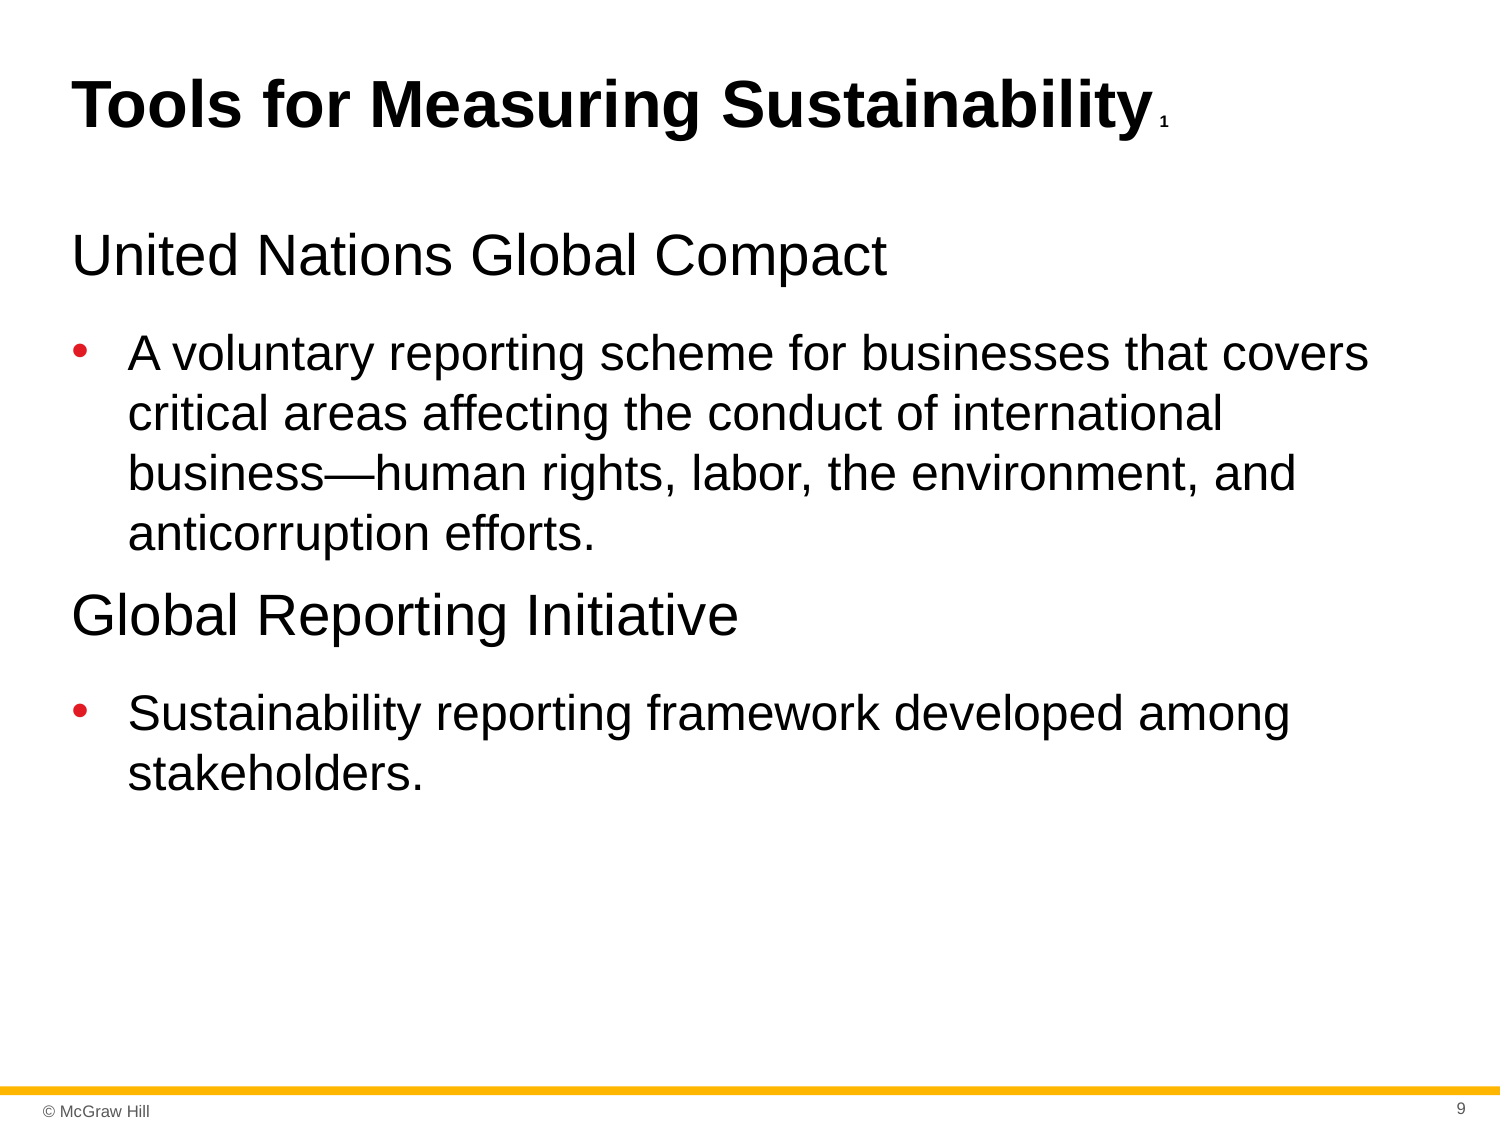

# Tools for Measuring Sustainability 1
United Nations Global Compact
A voluntary reporting scheme for businesses that covers critical areas affecting the conduct of international business—human rights, labor, the environment, and anticorruption efforts.
Global Reporting Initiative
Sustainability reporting framework developed among stakeholders.

9